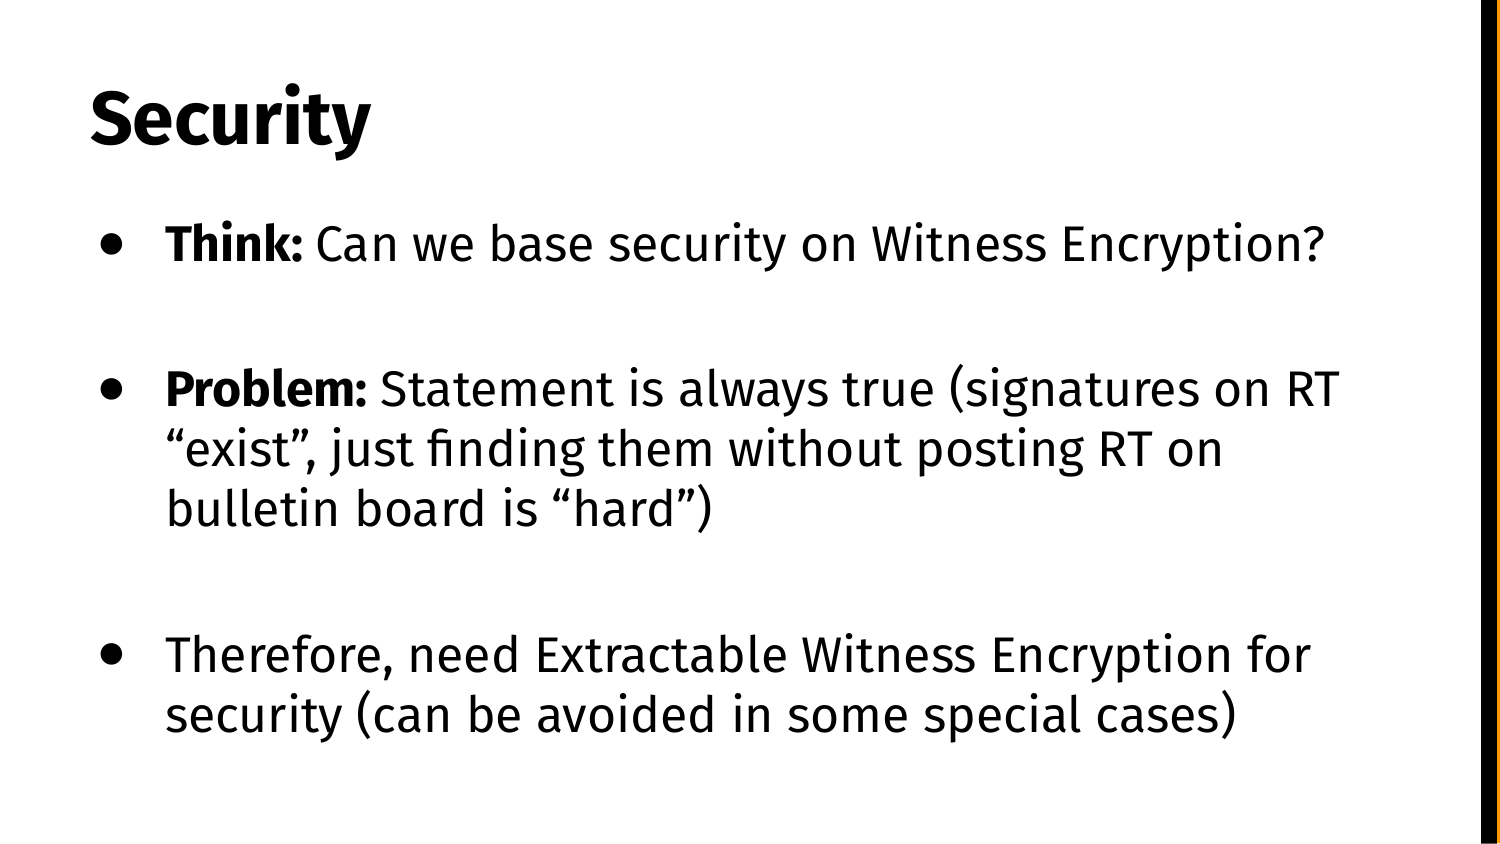

# Security
Think: Can we base security on Witness Encryption?

Problem: Statement is always true (signatures on RT  “exist”, just finding them without posting RT on bulletin board is “hard”)

Therefore, need Extractable Witness Encryption for security (can be avoided in some special cases)